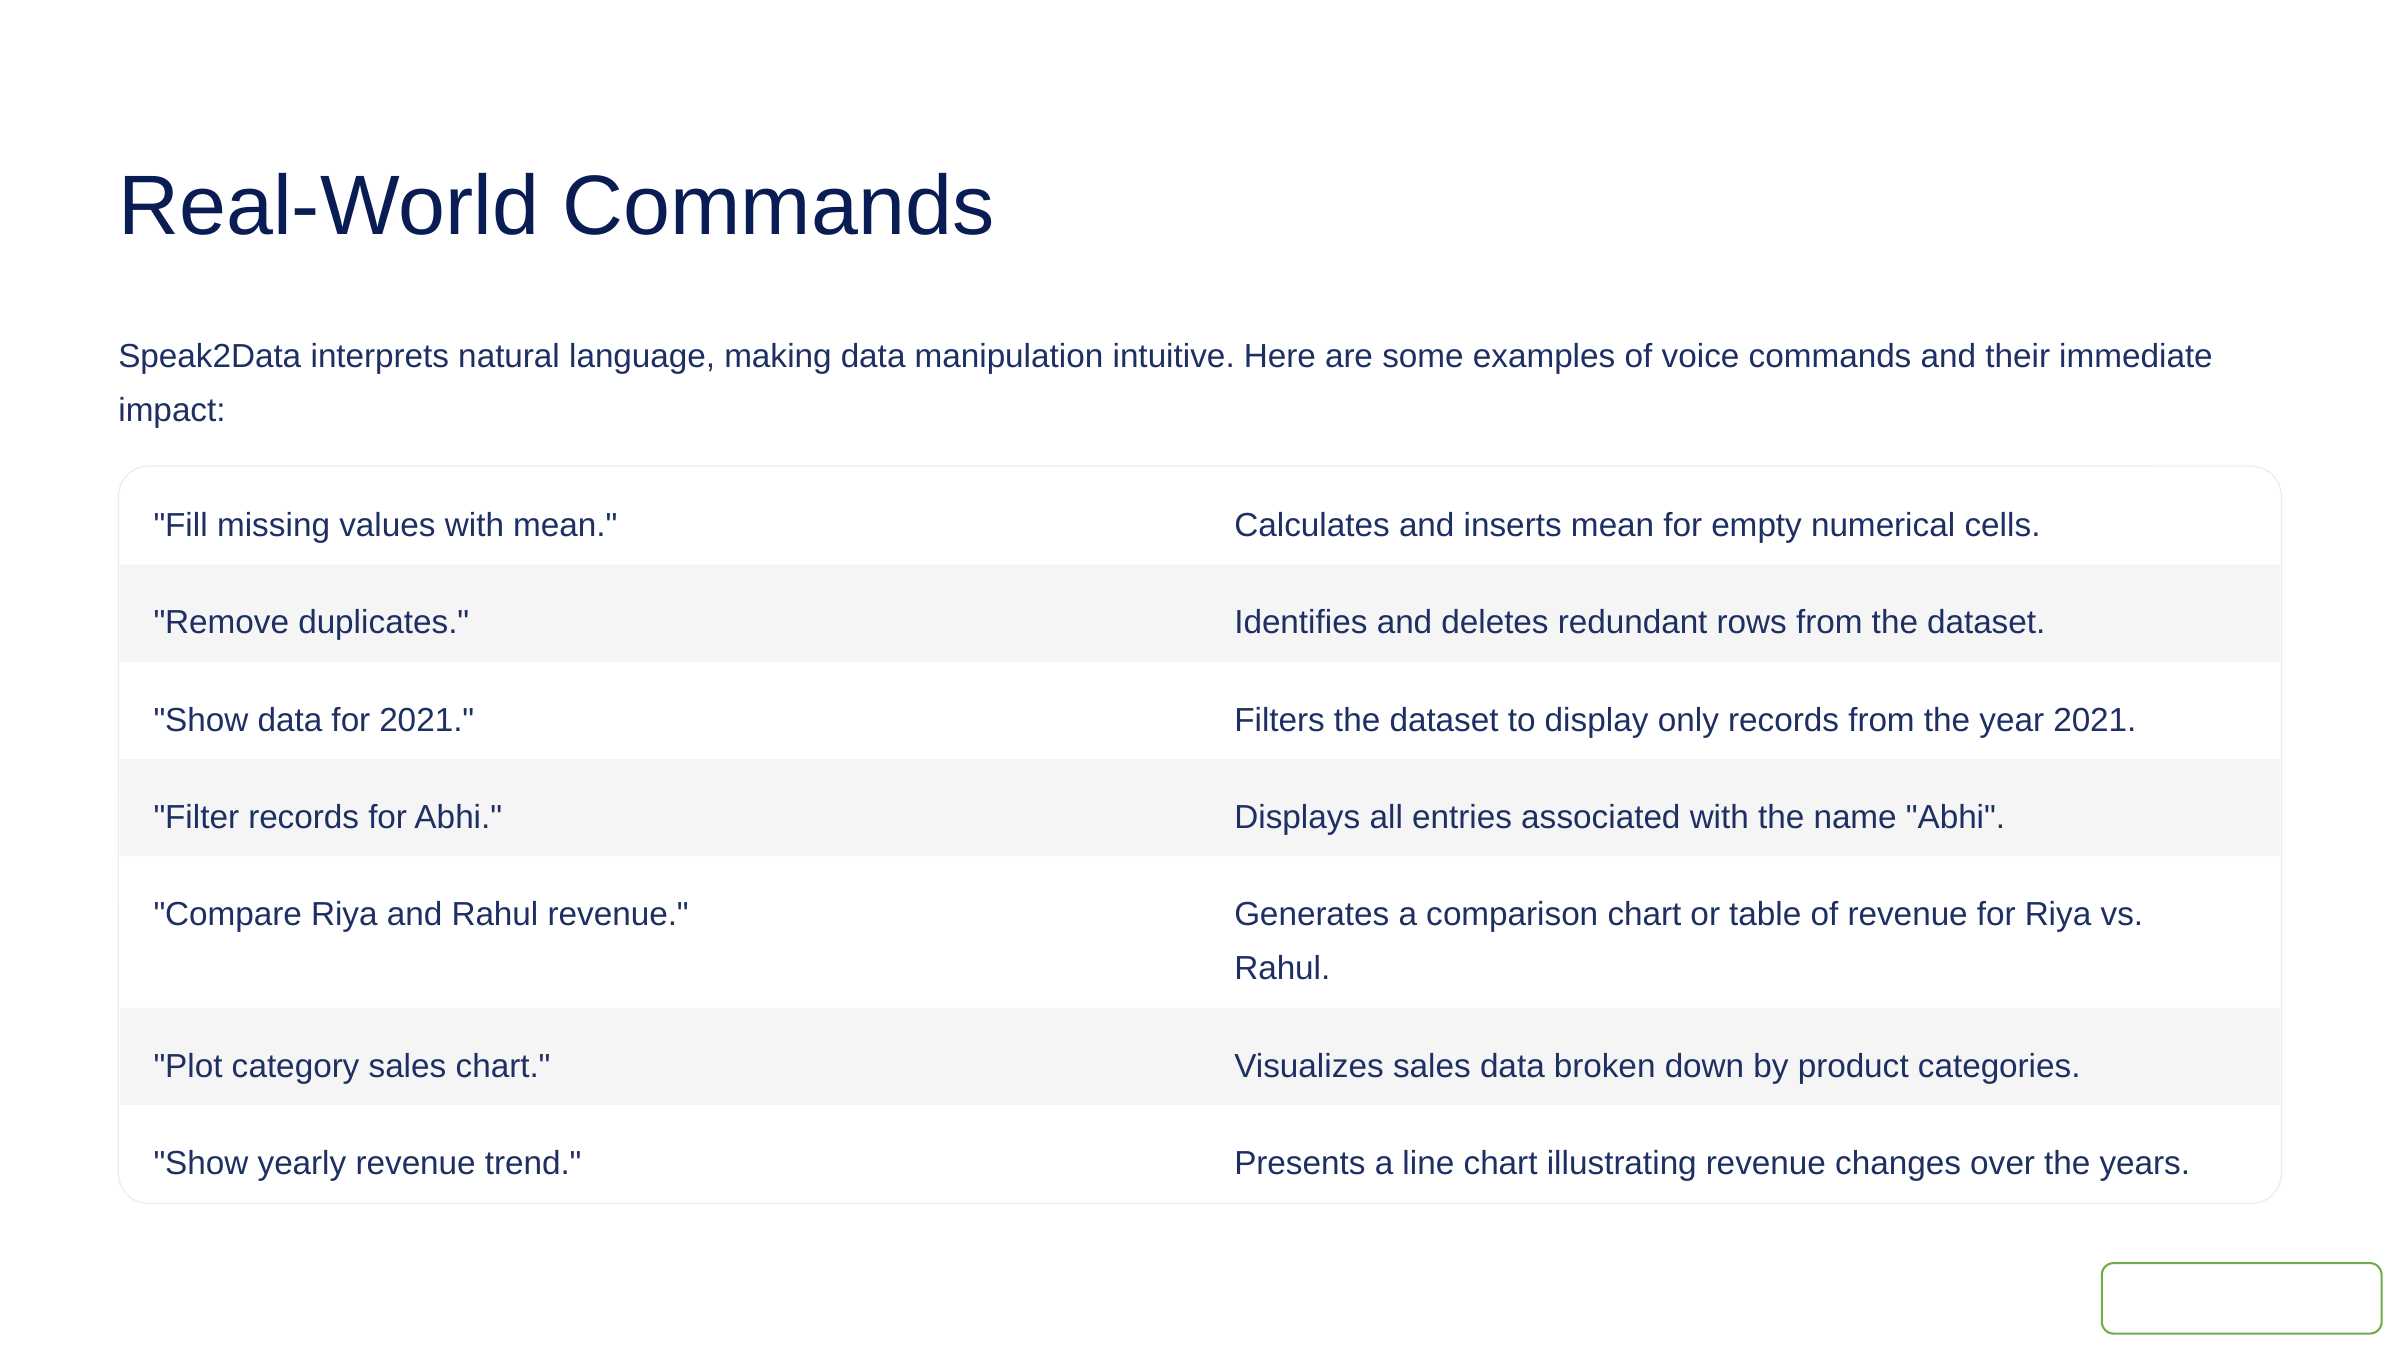

Real-World Commands
Speak2Data interprets natural language, making data manipulation intuitive. Here are some examples of voice commands and their immediate impact:

"Fill missing values with mean."
Calculates and inserts mean for empty numerical cells.

"Remove duplicates."
Identifies and deletes redundant rows from the dataset.

"Show data for 2021."
Filters the dataset to display only records from the year 2021.

"Filter records for Abhi."
Displays all entries associated with the name "Abhi".

"Compare Riya and Rahul revenue."
Generates a comparison chart or table of revenue for Riya vs. Rahul.

"Plot category sales chart."
Visualizes sales data broken down by product categories.

"Show yearly revenue trend."
Presents a line chart illustrating revenue changes over the years.